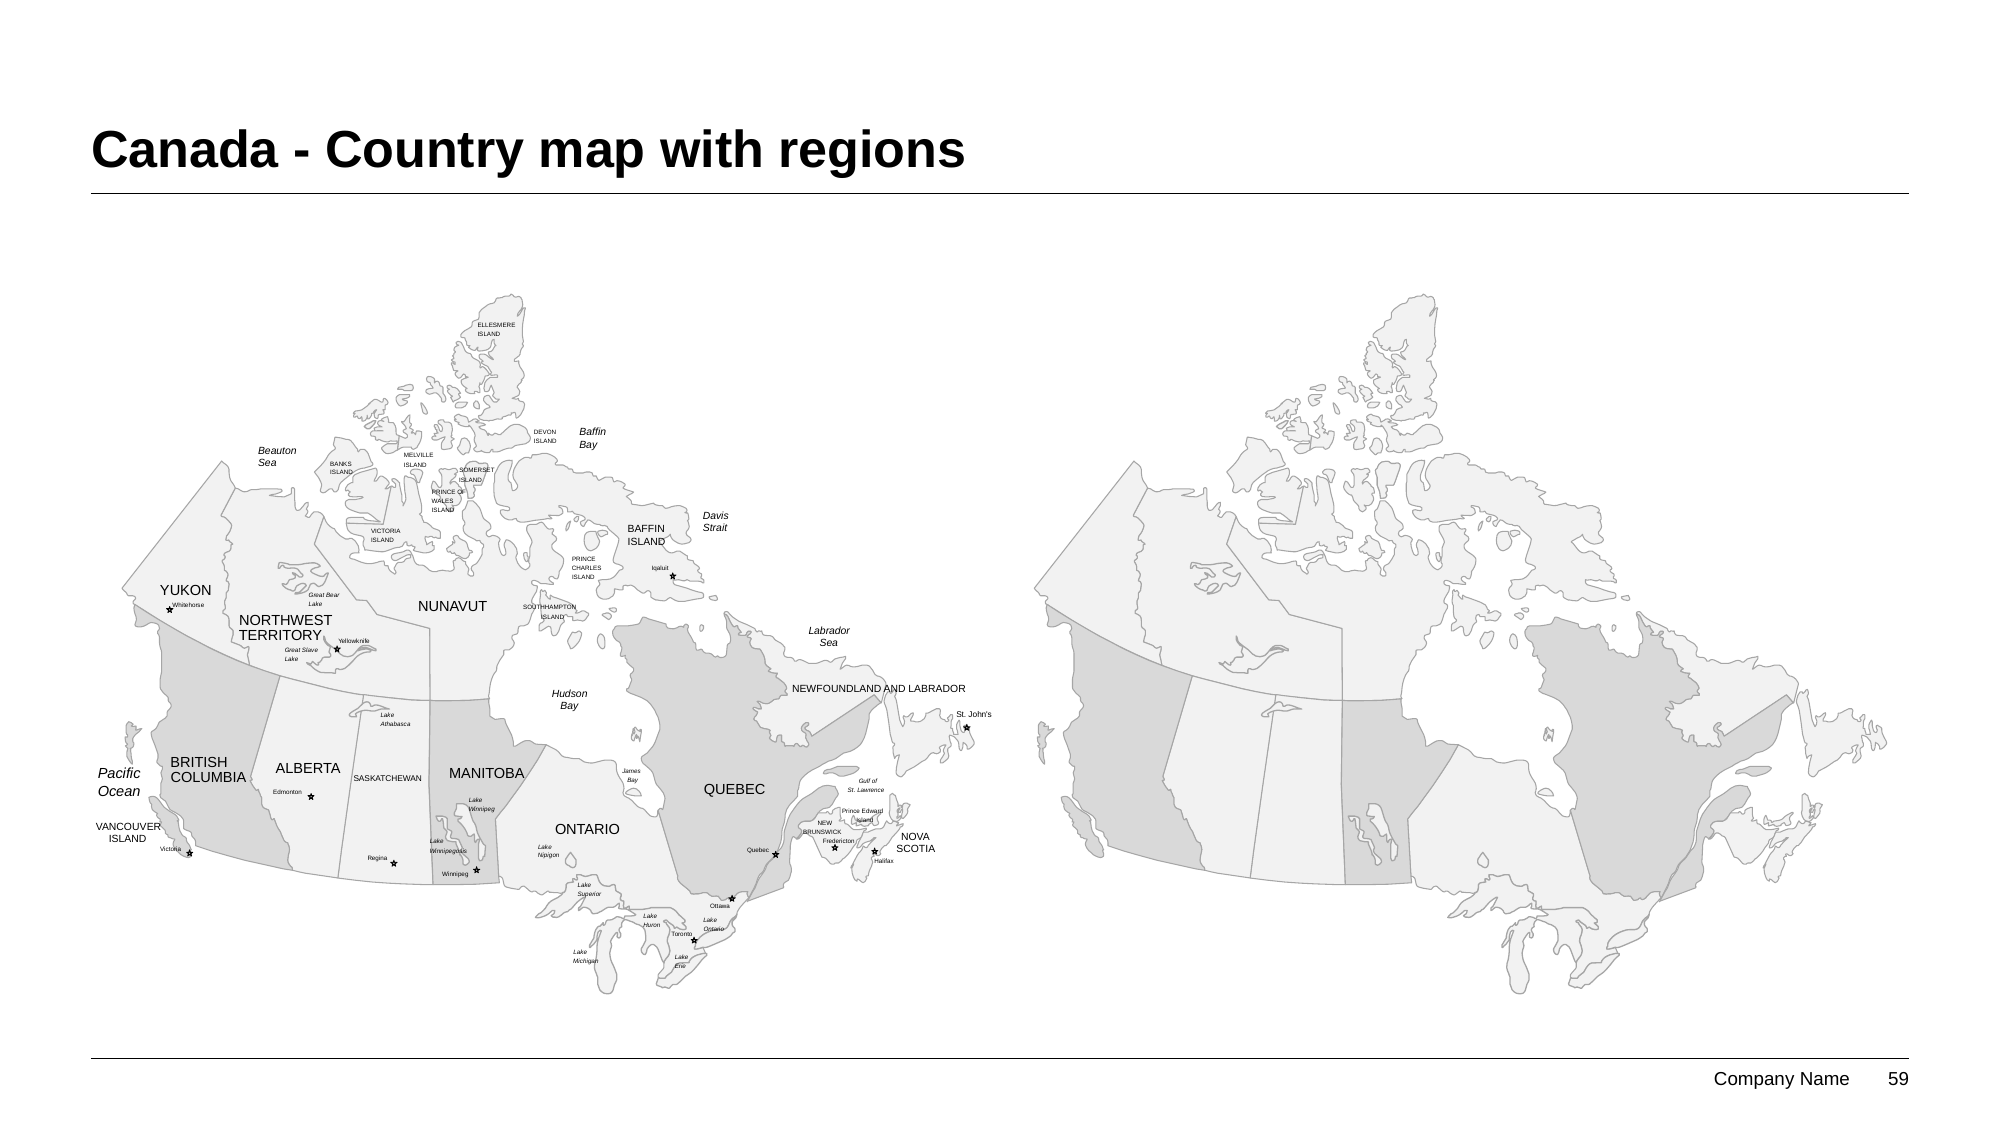

# Canada - Country map with regions

ELLESMERE
ISLAND
Baffin
DEVON
ISLAND
Bay
Beauton
MELVILLE
Sea
BANKS
ISLAND
SOMERSET
ISLAND
ISLAND
PRINCE OF
WALES
ISLAND
Davis
Strait
BAFFIN
VICTORIA
ISLAND
ISLAND
PRINCE
CHARLES
Iqaluit

ISLAND
YUKON
Great Bear
Lake
Great Slave
Lake
Lake
Athabasca
Lake
Winnipeg
Lake
Lake
Winnipegosis
Nipigon
Lake
Superior
Lake
Lake
Huron
Ontario
Lake
Lake
Michigan
Erie
NUNAVUT
Whitehorse
SOUTHHAMPTON
NORTHWEST
ISLAND
Labrador
TERRITORY
Sea
Yellowknife
NEWFOUNDLAND AND LABRADOR
Hudson
Bay
St. John's
BRITISH
ALBERTA
Pacific
Ocean
MANITOBA
James
COLUMBIA
SASKATCHEWAN
Bay
Gulf of
QUEBEC
St. Lawrence
Edmonton
Prince Edward
Island
NEW
ONTARIO
VANCOUVER
BRUNSWICK
NOVA
ISLAND
Fredericton
SCOTIA
Victoria
Quebec
Regina
Halifax
Winnipeg
Ottawa
Toronto